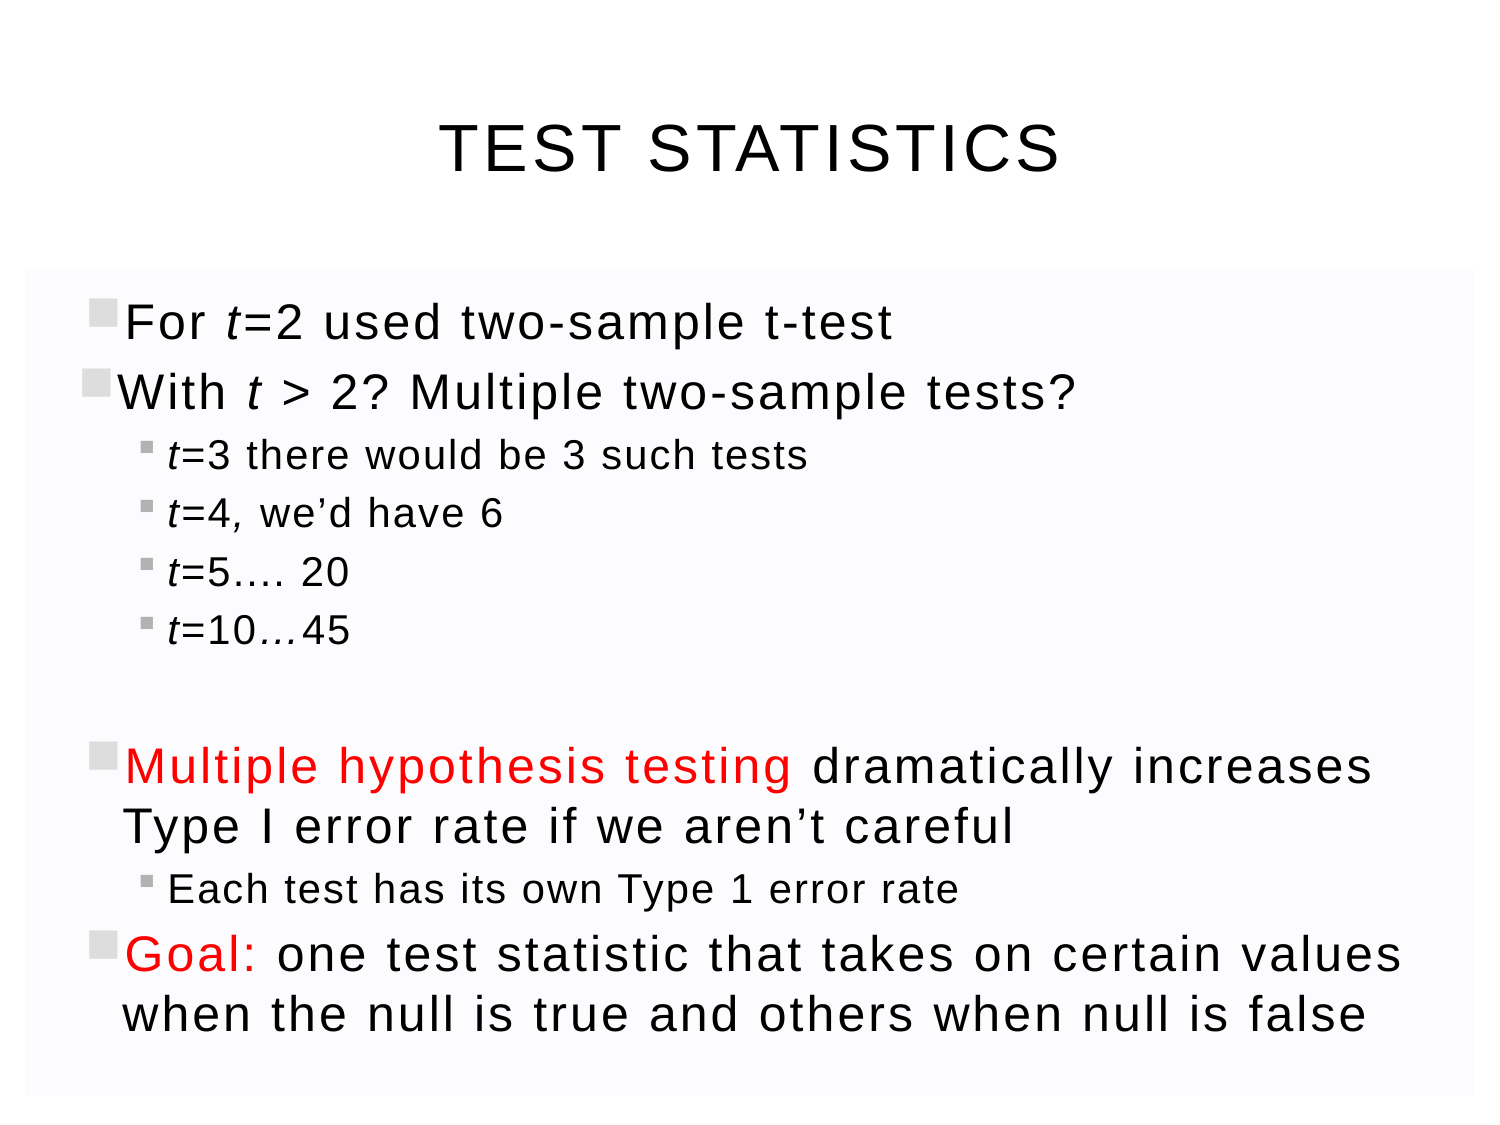

# Test statistics
For t=2 used two-sample t-test
With t > 2? Multiple two-sample tests?
t=3 there would be 3 such tests
t=4, we’d have 6
t=5.... 20
t=10…45

Multiple hypothesis testing dramatically increases Type I error rate if we aren’t careful
Each test has its own Type 1 error rate
Goal: one test statistic that takes on certain values when the null is true and others when null is false